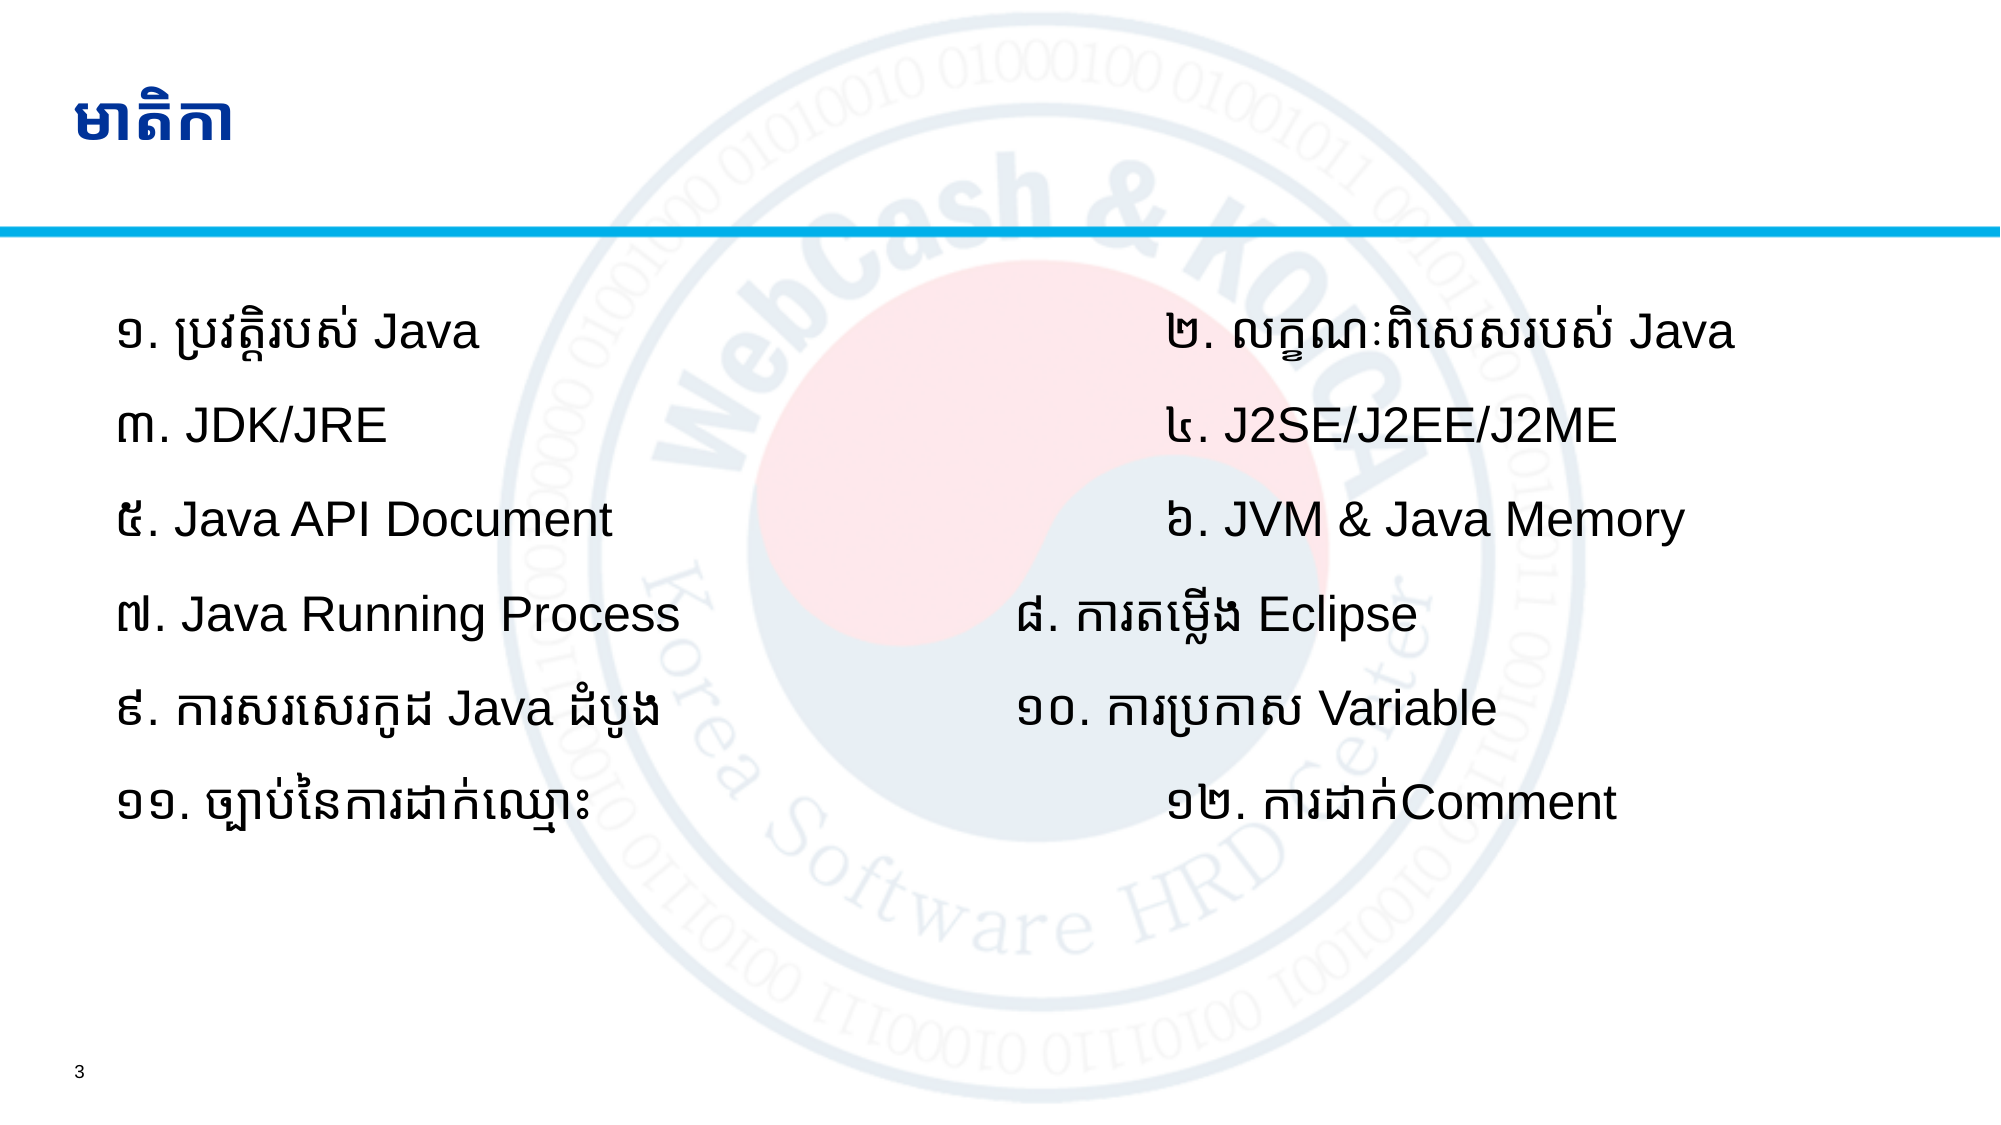

# មាតិកា
១. ប្រវត្តិរបស់ Java					២. លក្ខណៈ​ពិសេស​របស់​ Java
៣. JDK/JRE						៤. J2SE/J2EE/J2ME
៥. Java API Document 				៦. JVM & Java Memory
៧. Java Running Process			៨. ការ​តម្លើង Eclipse
៩. ការសរសេរ​កូដ Java ដំបូង 			១០. ការ​ប្រកាស Variable
១១. ច្បាប់​នៃ​ការ​ដាក់​ឈ្មោះ				១២. ការដាក់Comment

3